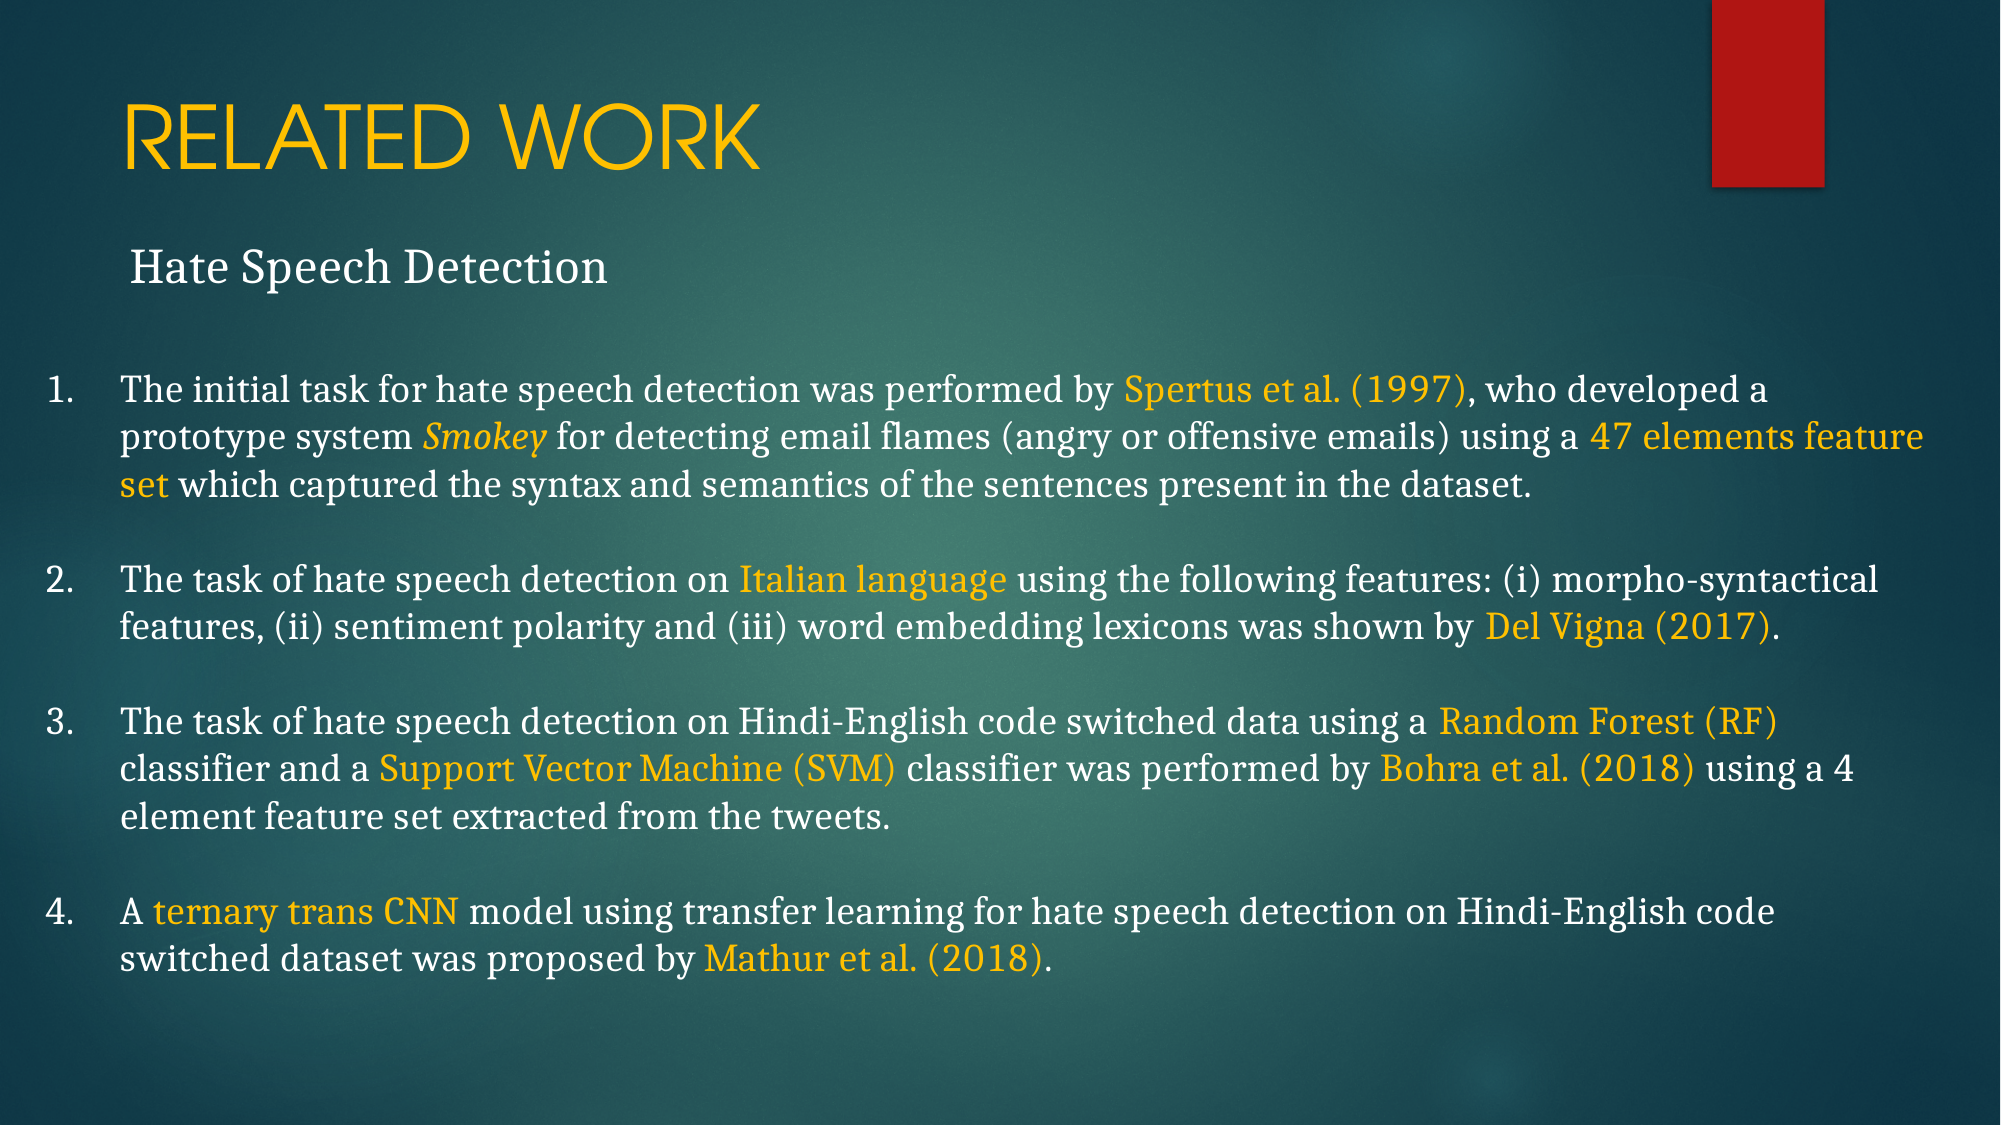

# RELATED WORK

Hate Speech Detection
The initial task for hate speech detection was performed by Spertus et al. (1997), who developed a prototype system Smokey for detecting email flames (angry or offensive emails) using a 47 elements feature set which captured the syntax and semantics of the sentences present in the dataset.

The task of hate speech detection on Italian language using the following features: (i) morpho-syntactical features, (ii) sentiment polarity and (iii) word embedding lexicons was shown by Del Vigna (2017).

The task of hate speech detection on Hindi-English code switched data using a Random Forest (RF) classifier and a Support Vector Machine (SVM) classifier was performed by Bohra et al. (2018) using a 4 element feature set extracted from the tweets.

A ternary trans CNN model using transfer learning for hate speech detection on Hindi-English code switched dataset was proposed by Mathur et al. (2018).